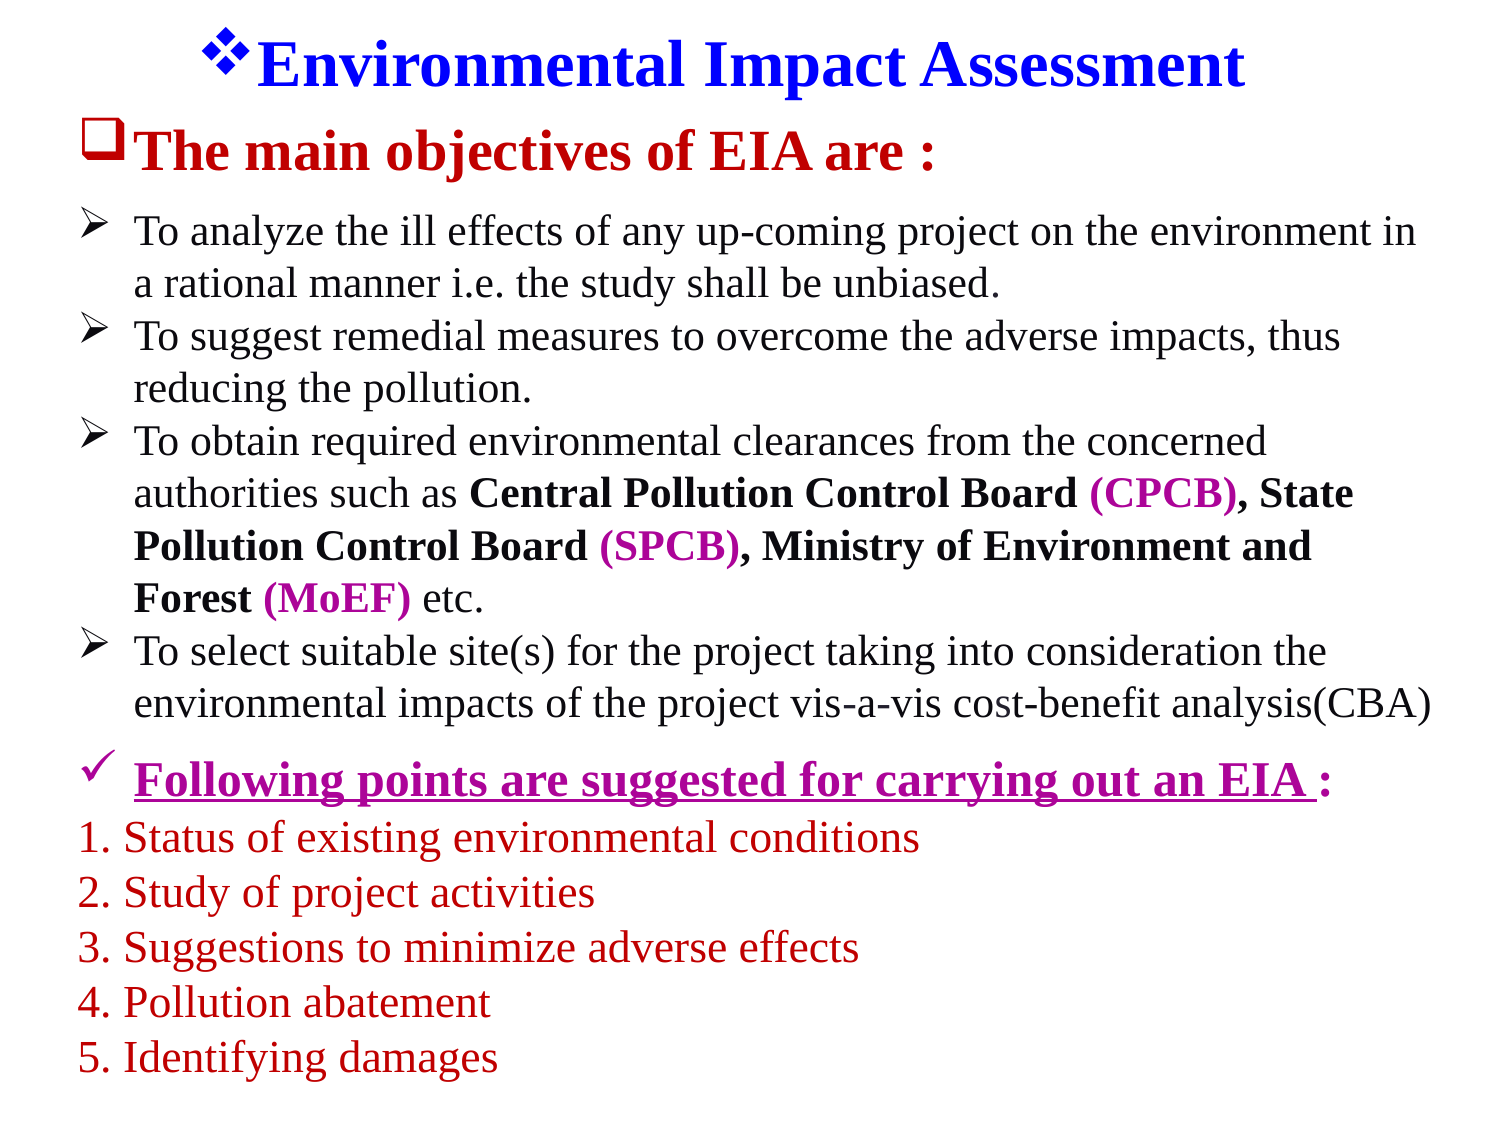

Environmental Impact Assessment
The main objectives of EIA are :

To analyze the ill effects of any up-coming project on the environment in a rational manner i.e. the study shall be unbiased.
To suggest remedial measures to overcome the adverse impacts, thus reducing the pollution.
To obtain required environmental clearances from the concerned authorities such as Central Pollution Control Board (CPCB), State Pollution Control Board (SPCB), Ministry of Environment and Forest (MoEF) etc.
To select suitable site(s) for the project taking into consideration the environmental impacts of the project vis-a-vis cost-benefit analysis(CBA)

Following points are suggested for carrying out an EIA :
1. Status of existing environmental conditions
2. Study of project activities
3. Suggestions to minimize adverse effects
4. Pollution abatement
5. Identifying damages